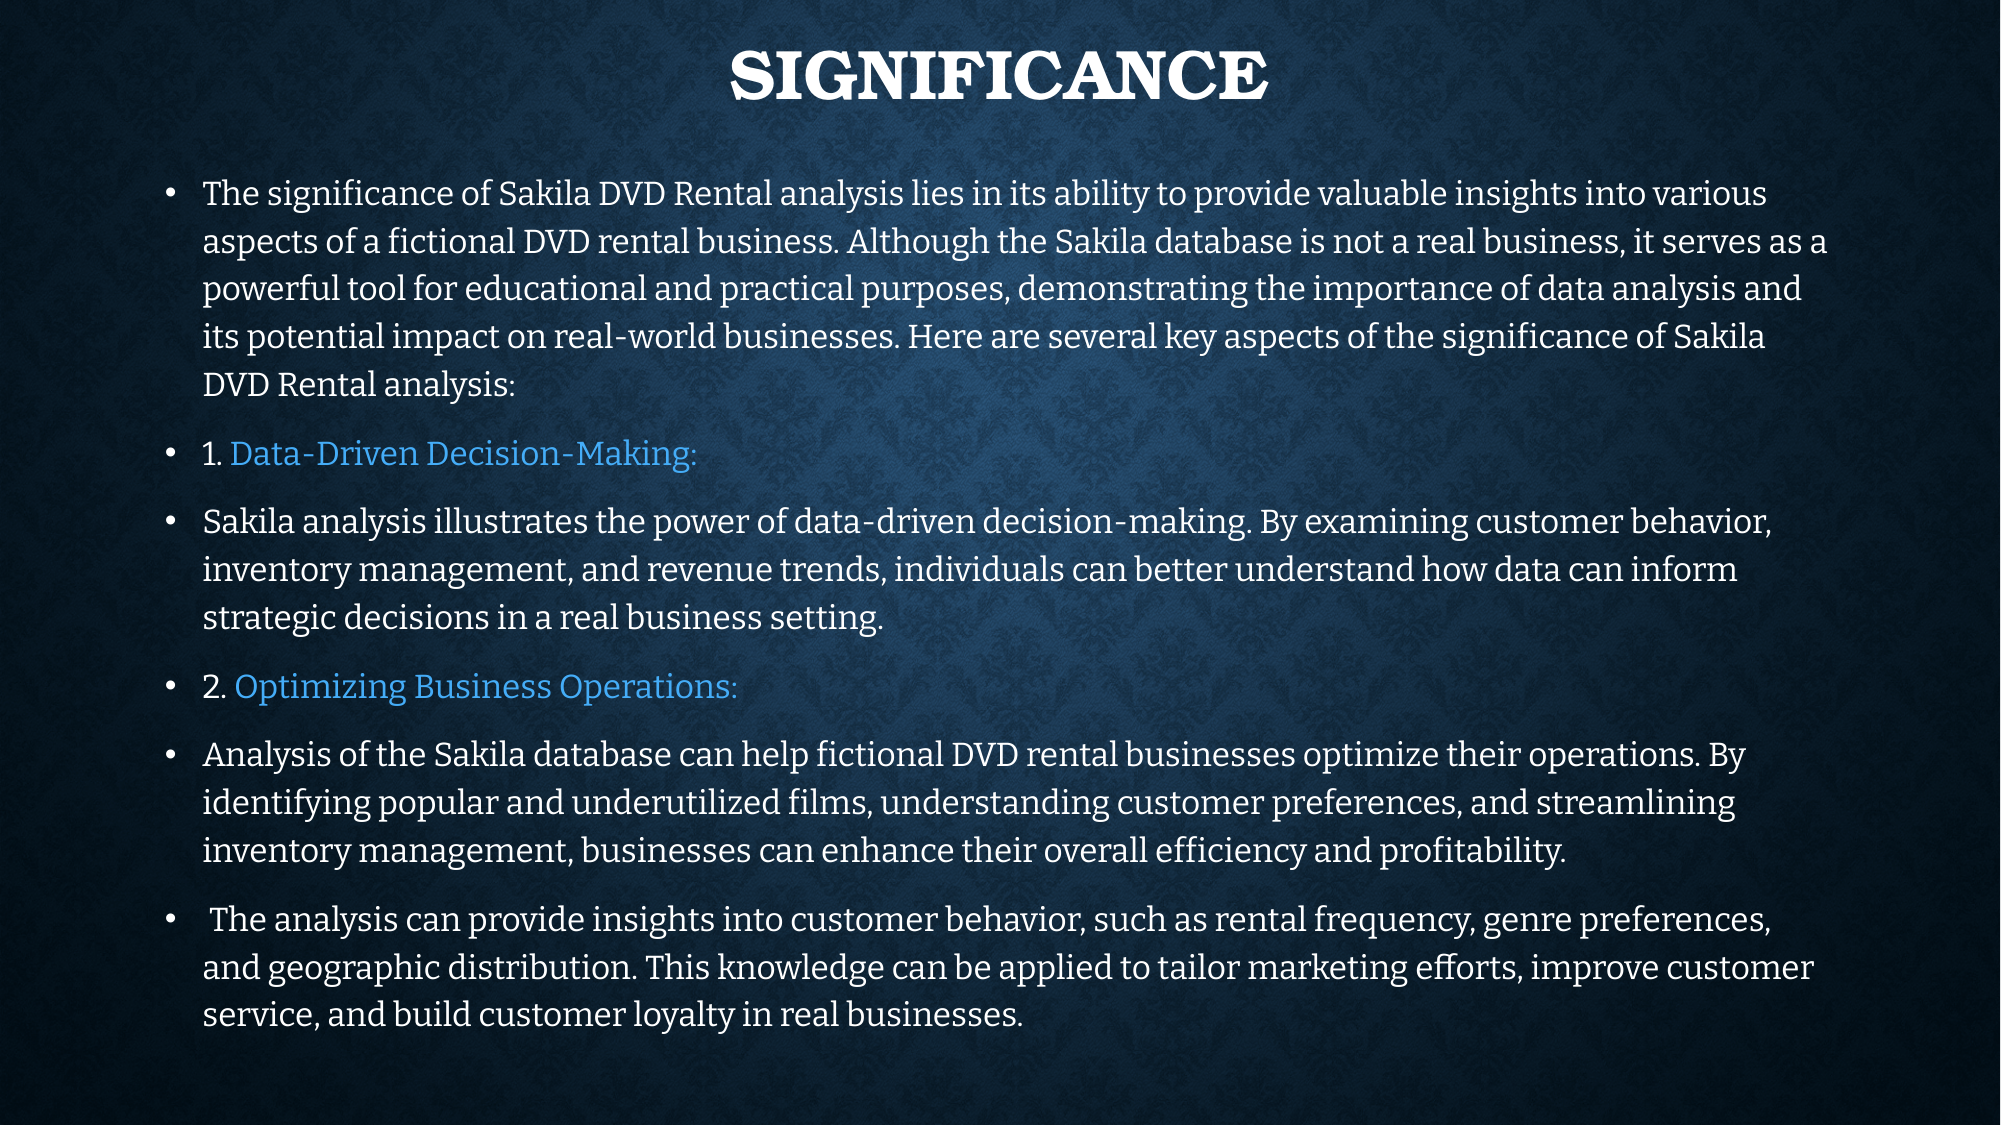

# Significance
The significance of Sakila DVD Rental analysis lies in its ability to provide valuable insights into various aspects of a fictional DVD rental business. Although the Sakila database is not a real business, it serves as a powerful tool for educational and practical purposes, demonstrating the importance of data analysis and its potential impact on real-world businesses. Here are several key aspects of the significance of Sakila DVD Rental analysis:
1. Data-Driven Decision-Making:
Sakila analysis illustrates the power of data-driven decision-making. By examining customer behavior, inventory management, and revenue trends, individuals can better understand how data can inform strategic decisions in a real business setting.
2. Optimizing Business Operations:
Analysis of the Sakila database can help fictional DVD rental businesses optimize their operations. By identifying popular and underutilized films, understanding customer preferences, and streamlining inventory management, businesses can enhance their overall efficiency and profitability.
 The analysis can provide insights into customer behavior, such as rental frequency, genre preferences, and geographic distribution. This knowledge can be applied to tailor marketing efforts, improve customer service, and build customer loyalty in real businesses.